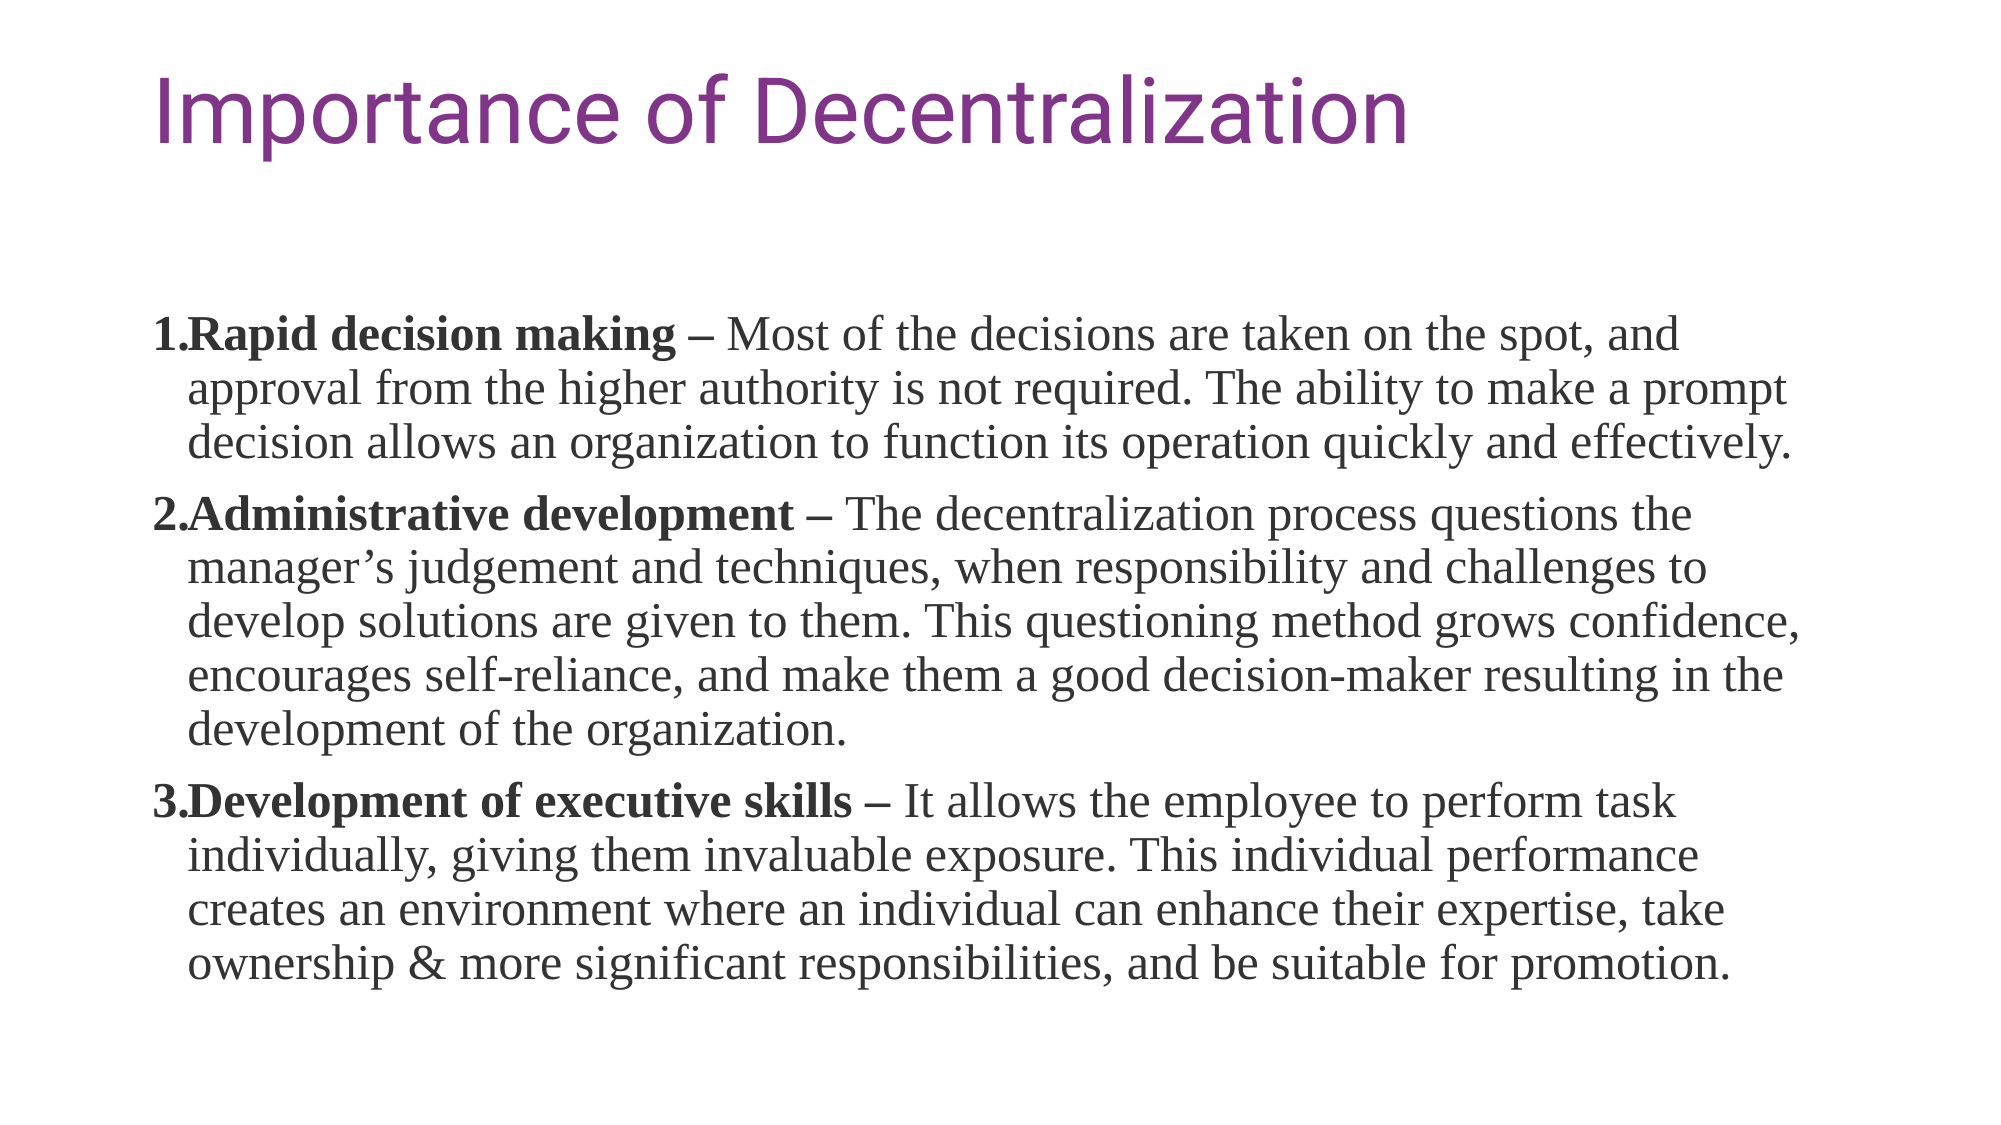

# Importance of Decentralization
Rapid decision making – Most of the decisions are taken on the spot, and approval from the higher authority is not required. The ability to make a prompt decision allows an organization to function its operation quickly and effectively.
Administrative development – The decentralization process questions the manager’s judgement and techniques, when responsibility and challenges to develop solutions are given to them. This questioning method grows confidence, encourages self-reliance, and make them a good decision-maker resulting in the development of the organization.
Development of executive skills – It allows the employee to perform task individually, giving them invaluable exposure. This individual performance creates an environment where an individual can enhance their expertise, take ownership & more significant responsibilities, and be suitable for promotion.